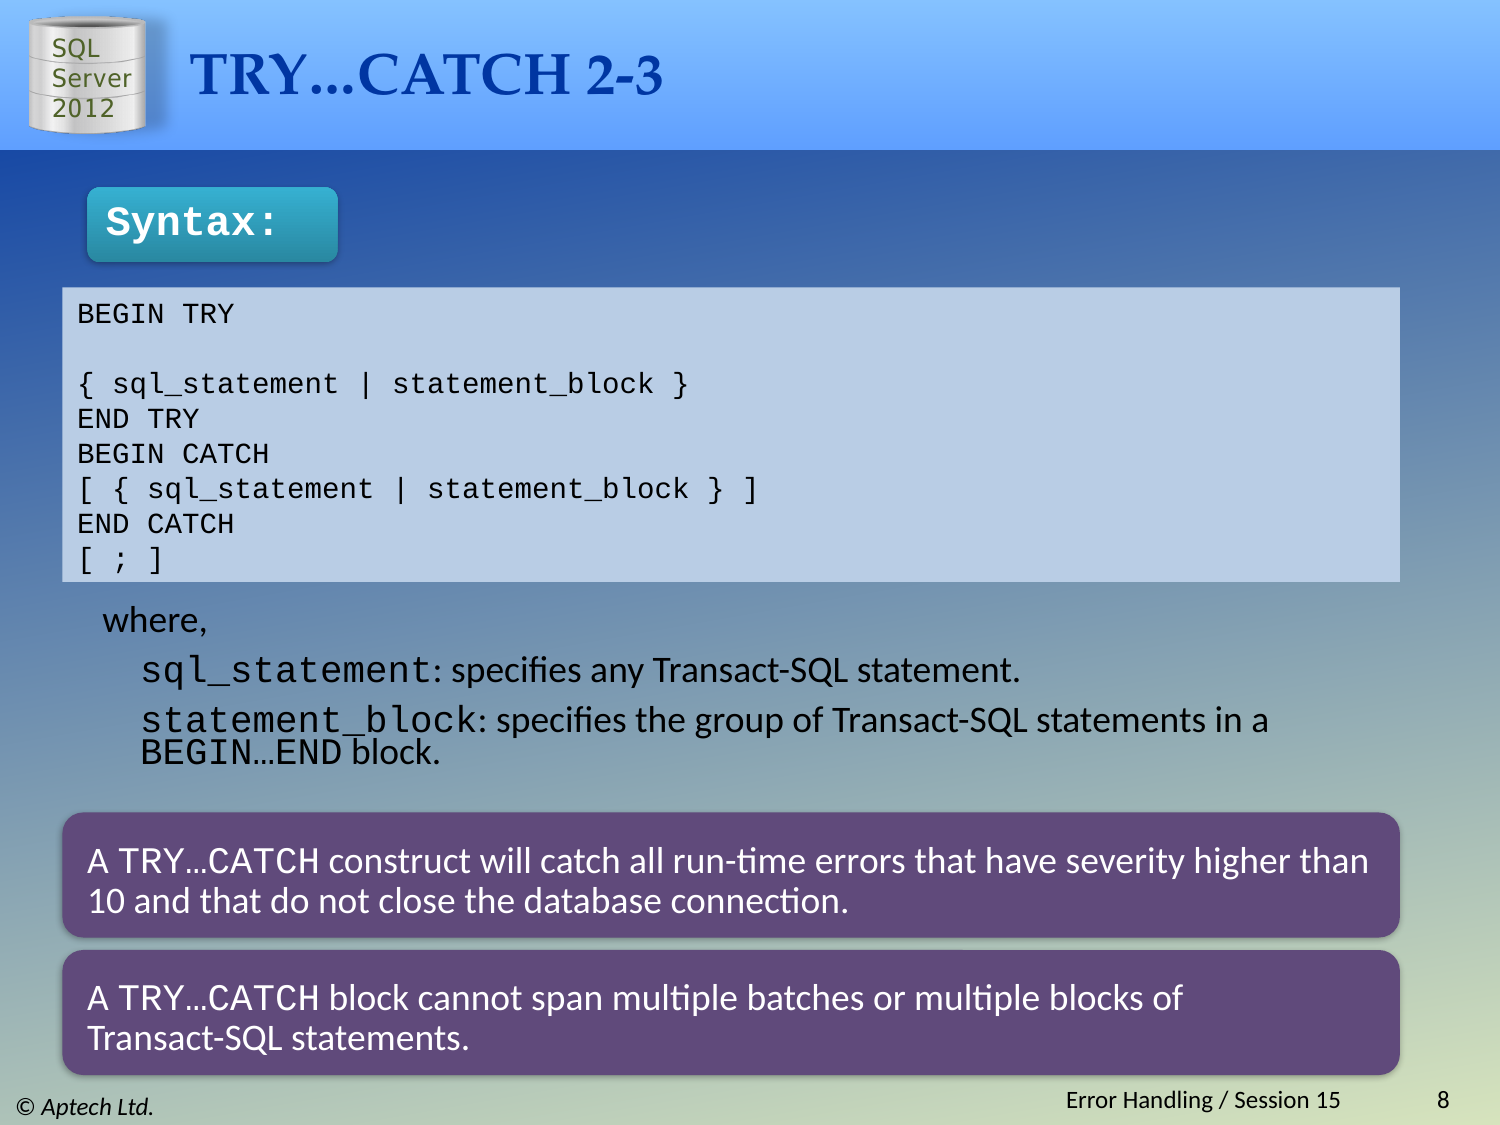

# TRY…CATCH 2-3
Syntax:
BEGIN TRY

{ sql_statement | statement_block }
END TRY
BEGIN CATCH
[ { sql_statement | statement_block } ]
END CATCH
[ ; ]
where,
sql_statement: specifies any Transact-SQL statement.
statement_block: specifies the group of Transact-SQL statements in a BEGIN…END block.

A TRY…CATCH construct will catch all run-time errors that have severity higher than 10 and that do not close the database connection.

A TRY…CATCH block cannot span multiple batches or multiple blocks of
Transact-SQL statements.
Error Handling / Session 15
8